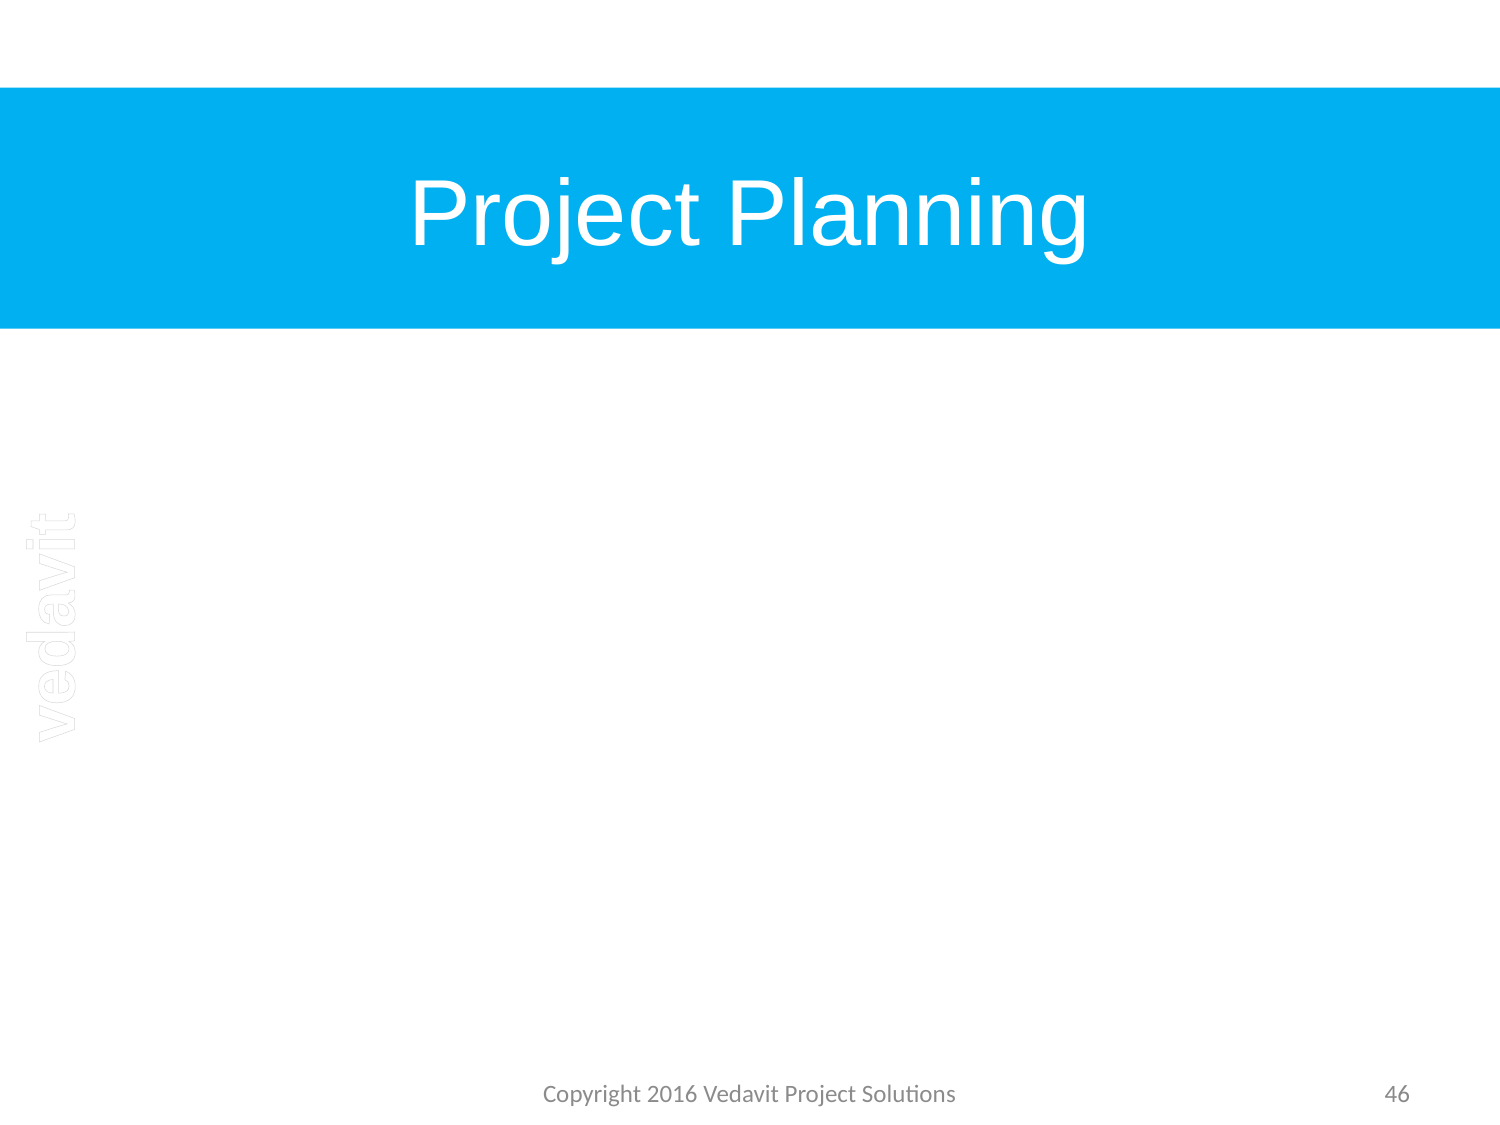

# Project Planning
Copyright 2016 Vedavit Project Solutions
46